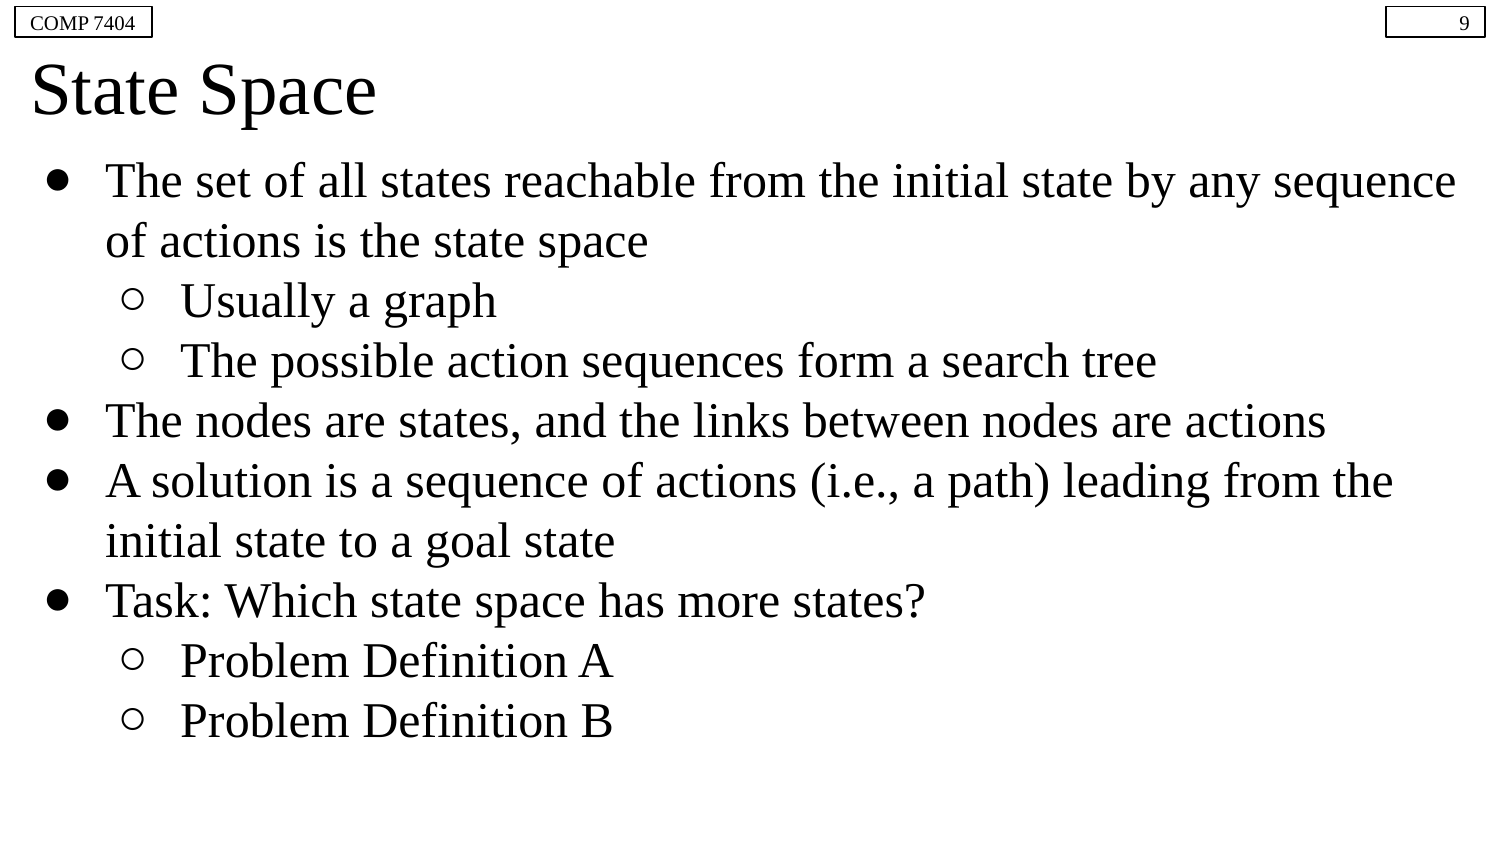

COMP 7404
9
# State Space
The set of all states reachable from the initial state by any sequence of actions is the state space
Usually a graph
The possible action sequences form a search tree
The nodes are states, and the links between nodes are actions
A solution is a sequence of actions (i.e., a path) leading from the initial state to a goal state
Task: Which state space has more states?
Problem Definition A
Problem Definition B